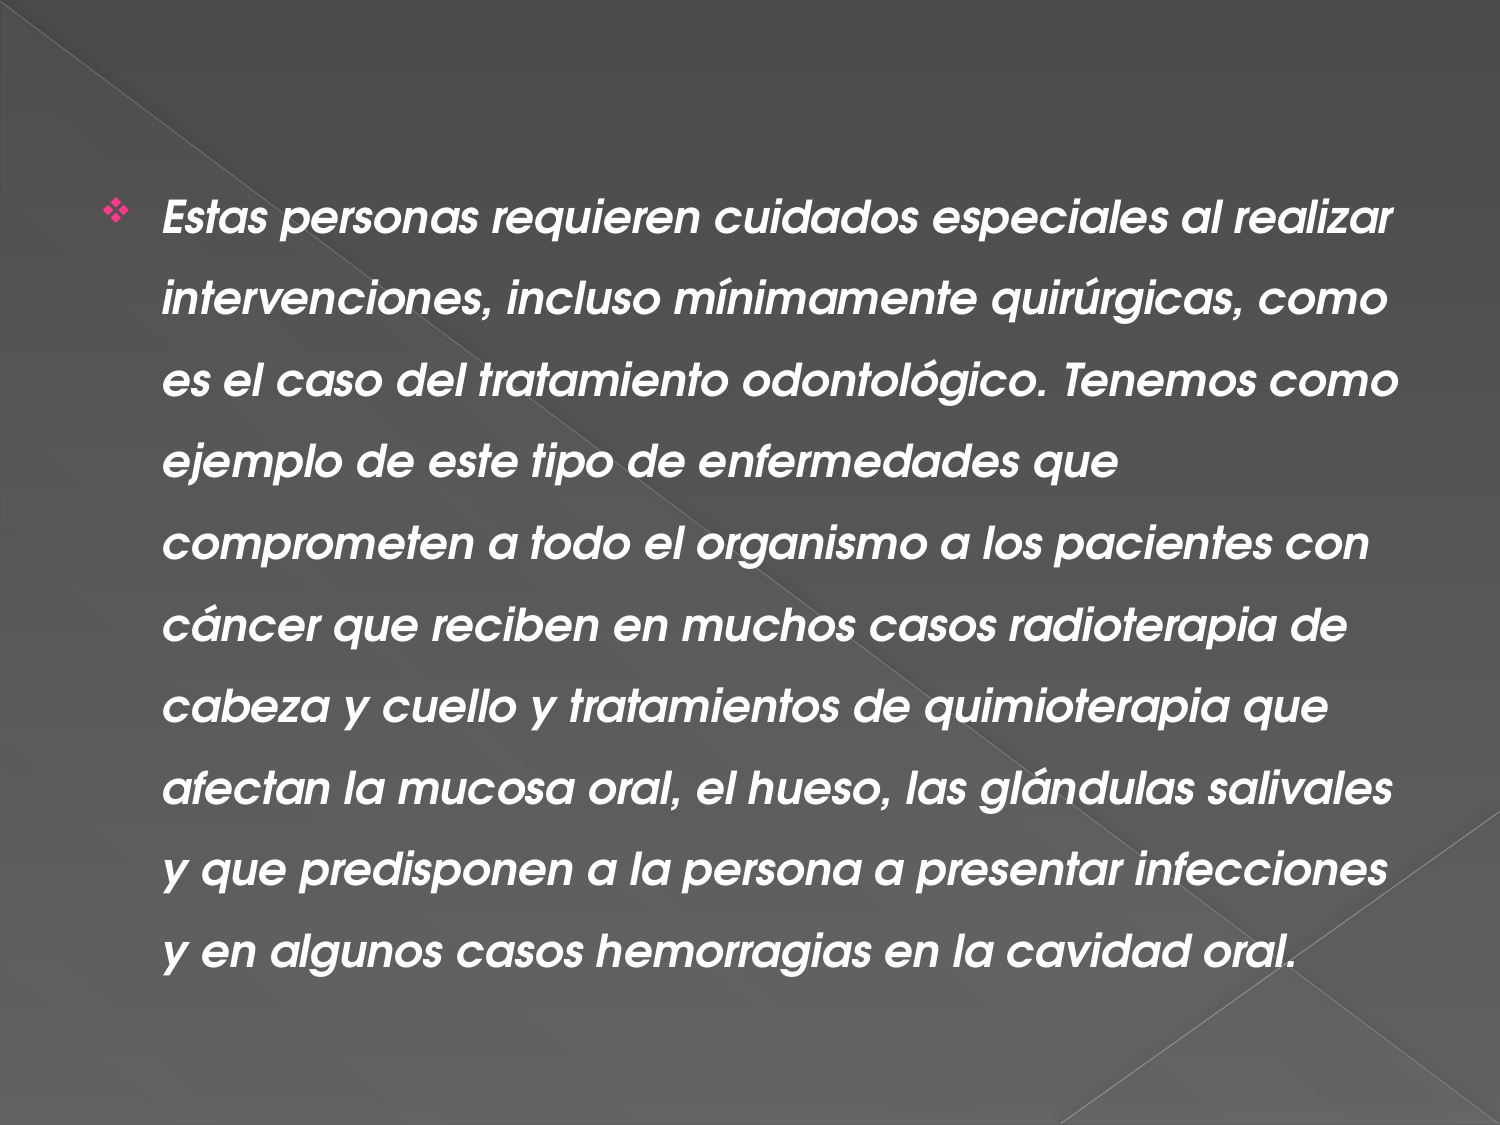

Estas personas requieren cuidados especiales al realizar intervenciones, incluso mínimamente quirúrgicas, como es el caso del tratamiento odontológico. Tenemos como ejemplo de este tipo de enfermedades que comprometen a todo el organismo a los pacientes con cáncer que reciben en muchos casos radioterapia de cabeza y cuello y tratamientos de quimioterapia que afectan la mucosa oral, el hueso, las glándulas salivales y que predisponen a la persona a presentar infecciones y en algunos casos hemorragias en la cavidad oral.